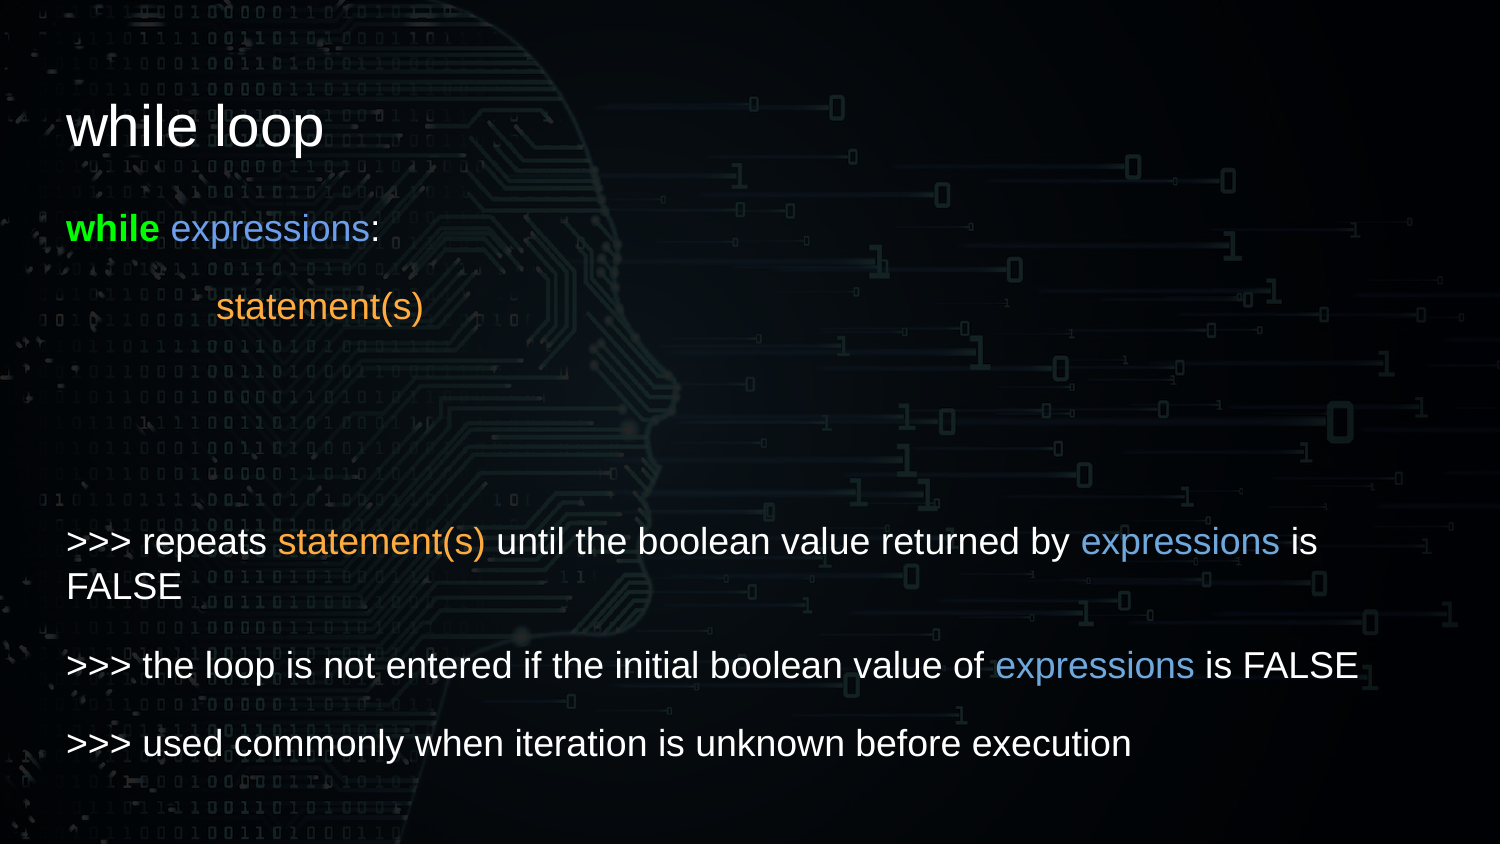

# while loop
while expressions:
	statement(s)

>>> repeats statement(s) until the boolean value returned by expressions is FALSE
>>> the loop is not entered if the initial boolean value of expressions is FALSE
>>> used commonly when iteration is unknown before execution